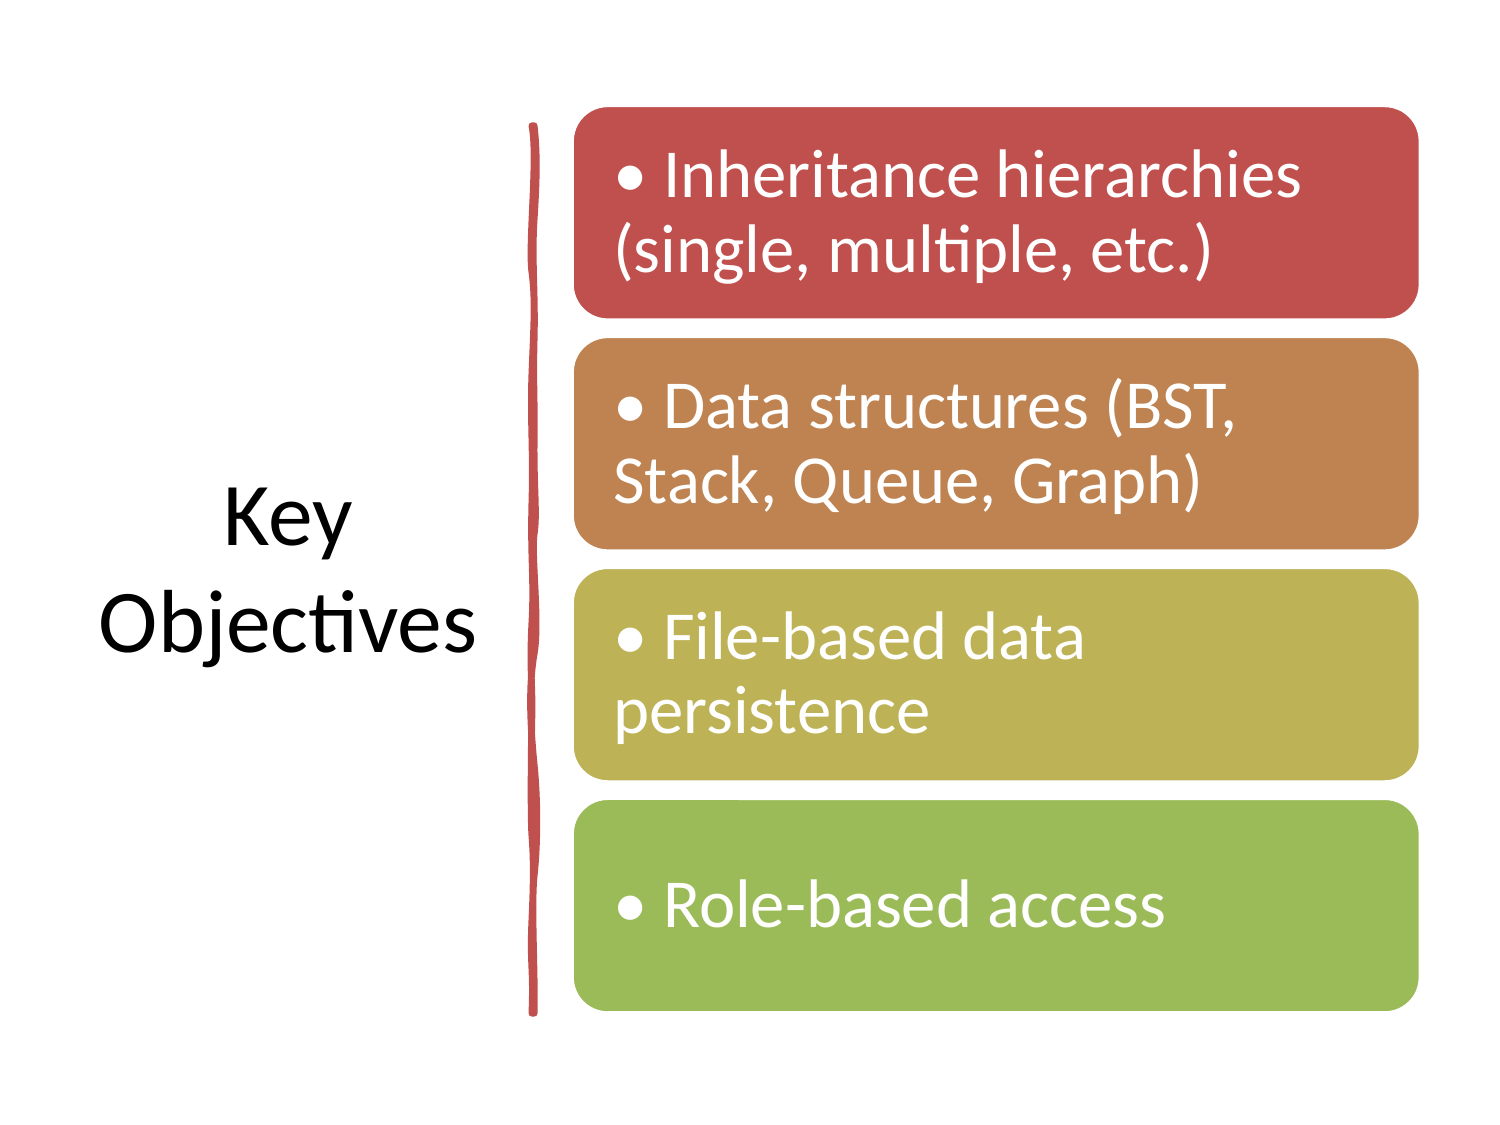

• Inheritance hierarchies (single, multiple, etc.)
• Data structures (BST, Stack, Queue, Graph)
• File-based data persistence
• Role-based access
# Key Objectives